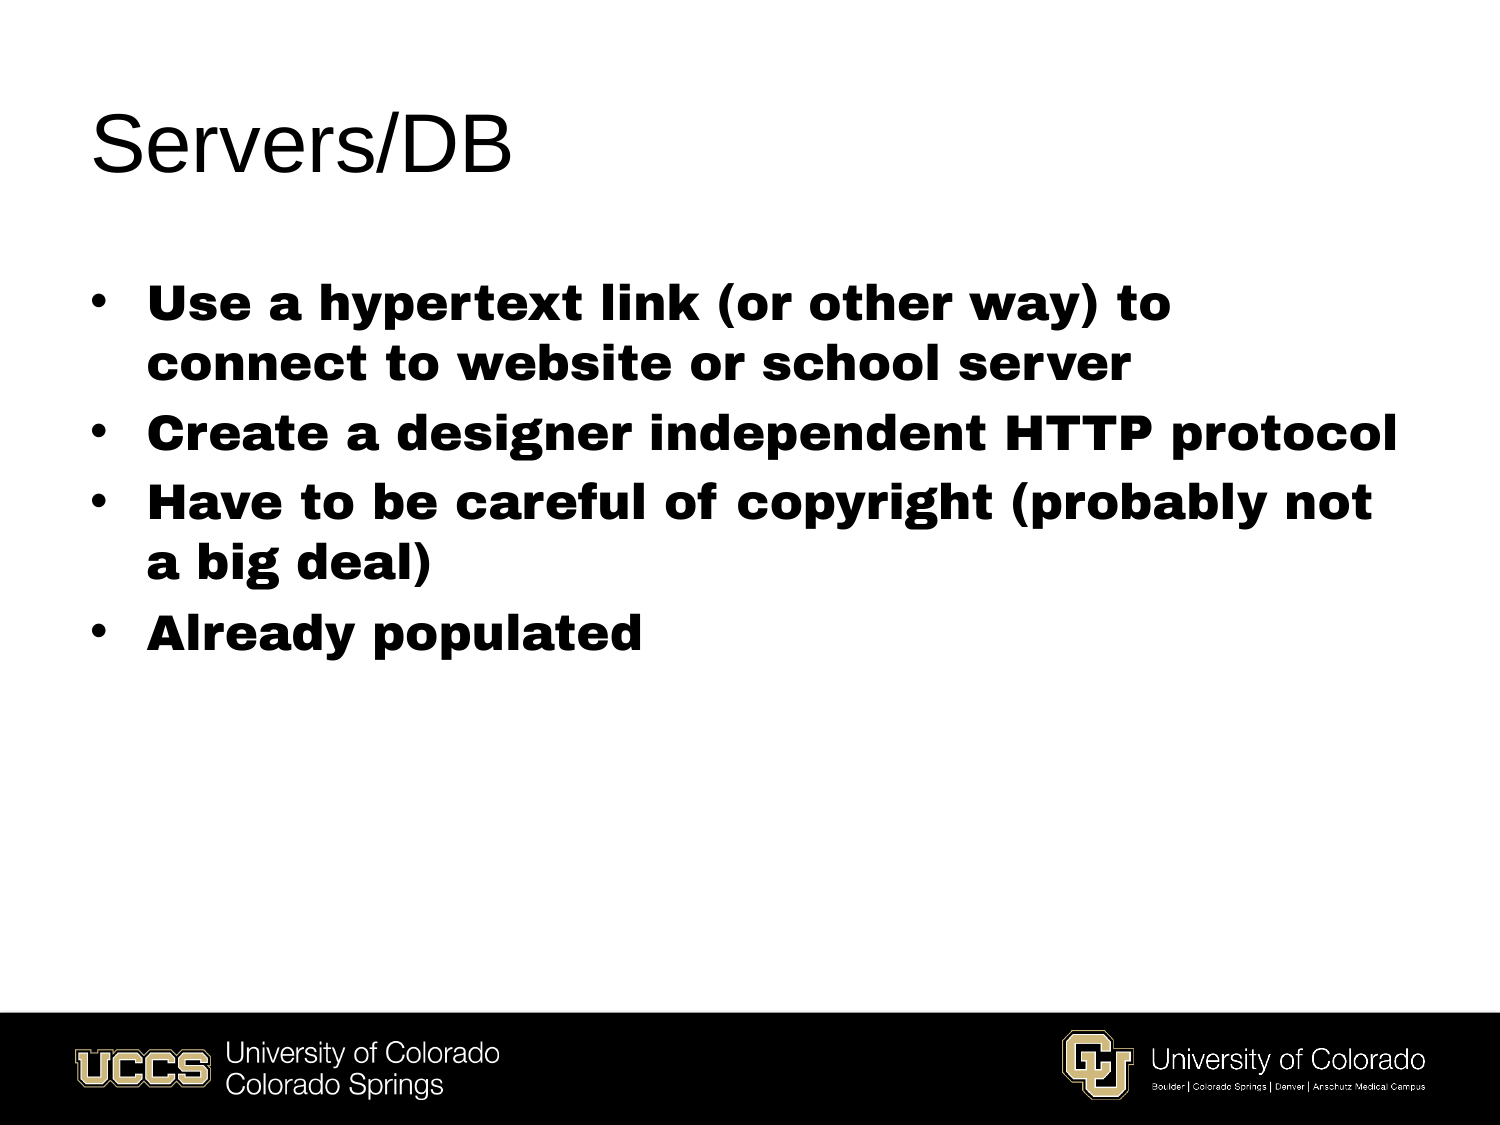

# Servers/DB
Use a hypertext link (or other way) to connect to website or school server
Create a designer independent HTTP protocol
Have to be careful of copyright (probably not a big deal)
Already populated